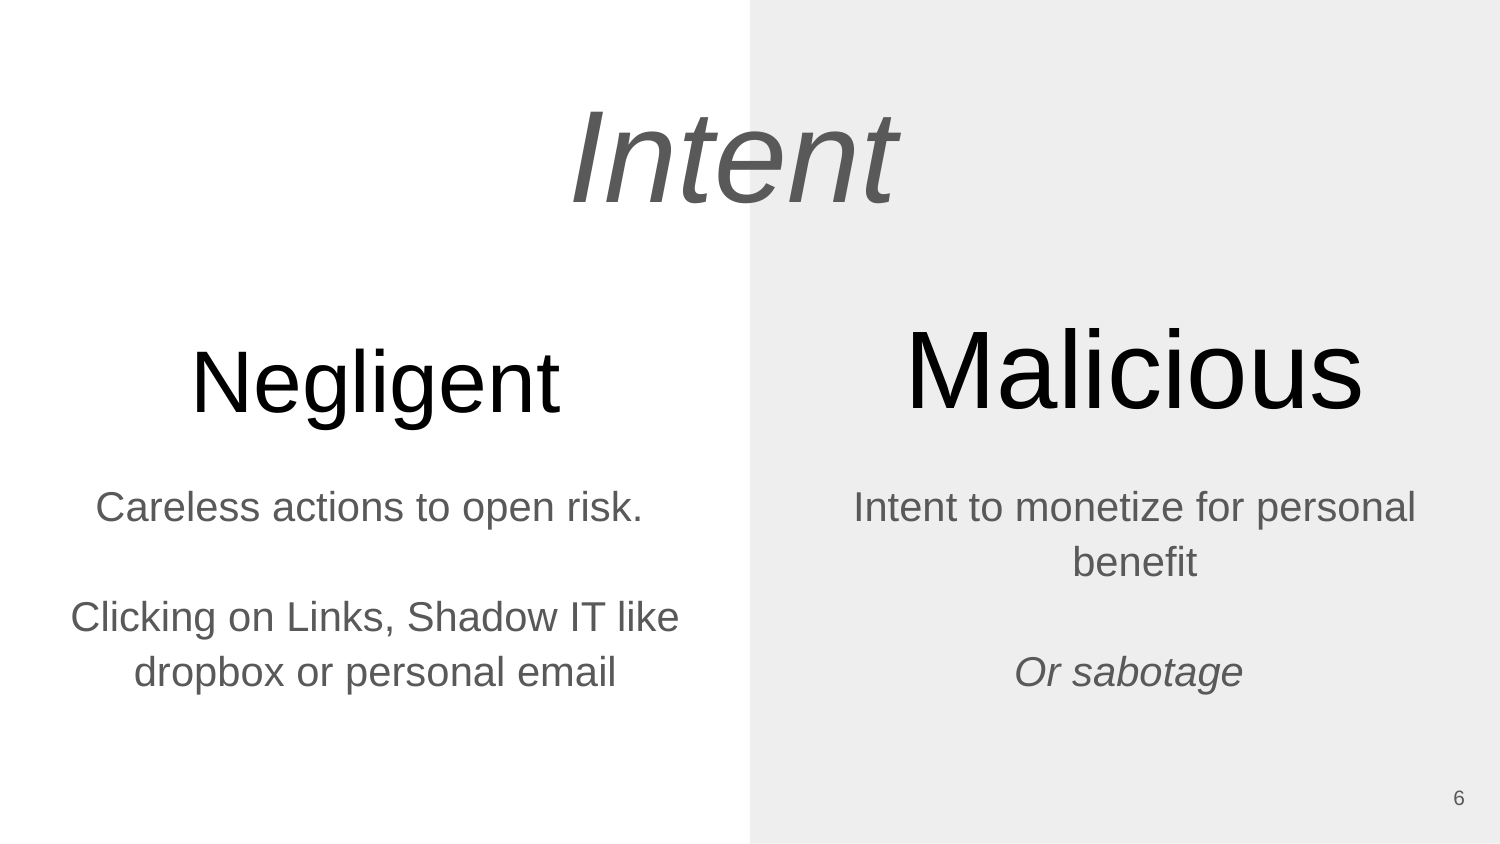

Intent
# Negligent
Malicious
Careless actions to open risk.

Clicking on Links, Shadow IT like dropbox or personal email

Intent to monetize for personal benefit

Or sabotage

6